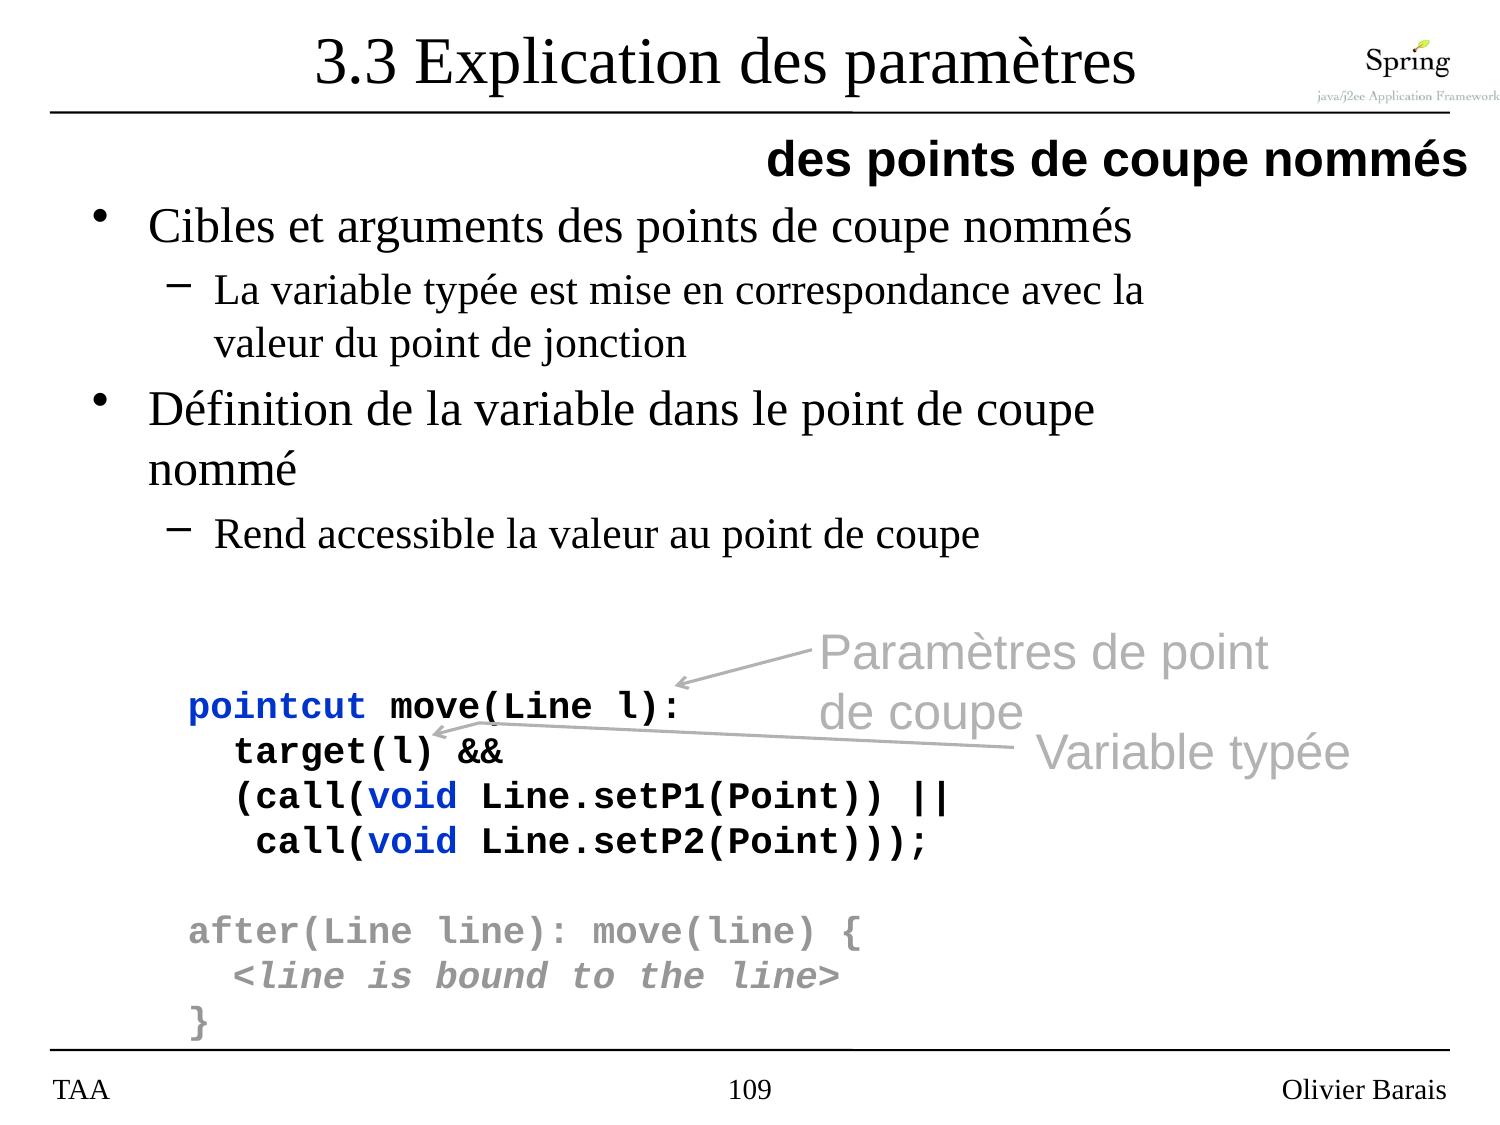

# 3.3 Explication des paramètres
des points de coupe nommés
Cibles et arguments des points de coupe nommés
La variable typée est mise en correspondance avec la valeur du point de jonction
Définition de la variable dans le point de coupe nommé
Rend accessible la valeur au point de coupe

  pointcut move(Line l):
    target(l) &&
    (call(void Line.setP1(Point)) ||
     call(void Line.setP2(Point)));

  after(Line line): move(line) {
    <line is bound to the line>
  }
Paramètres de point de coupe

Variable typée

TAA
109
Olivier Barais